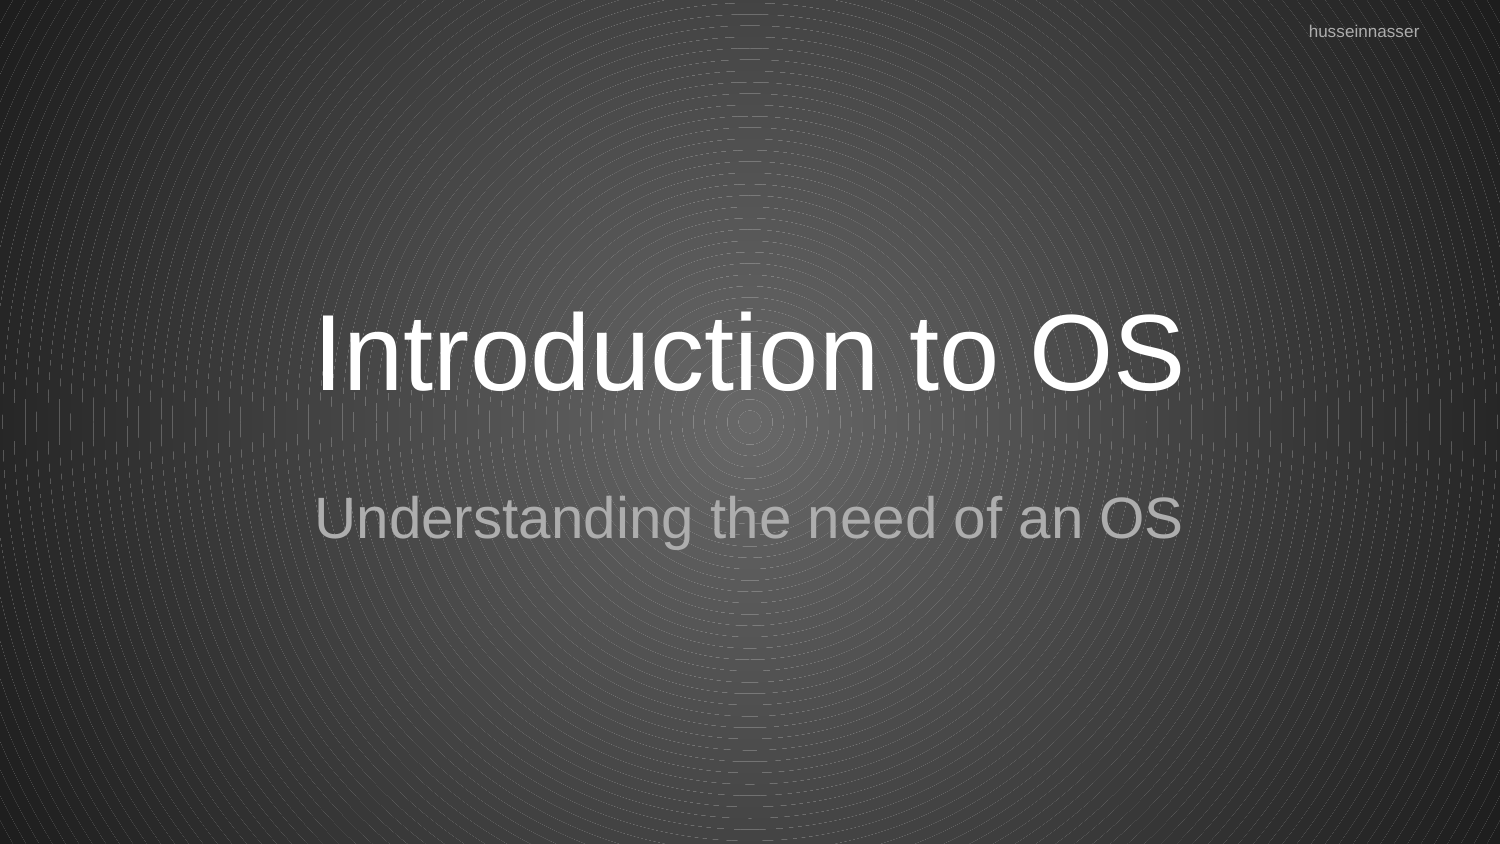

husseinnasser
# Introduction to OS
Understanding the need of an OS